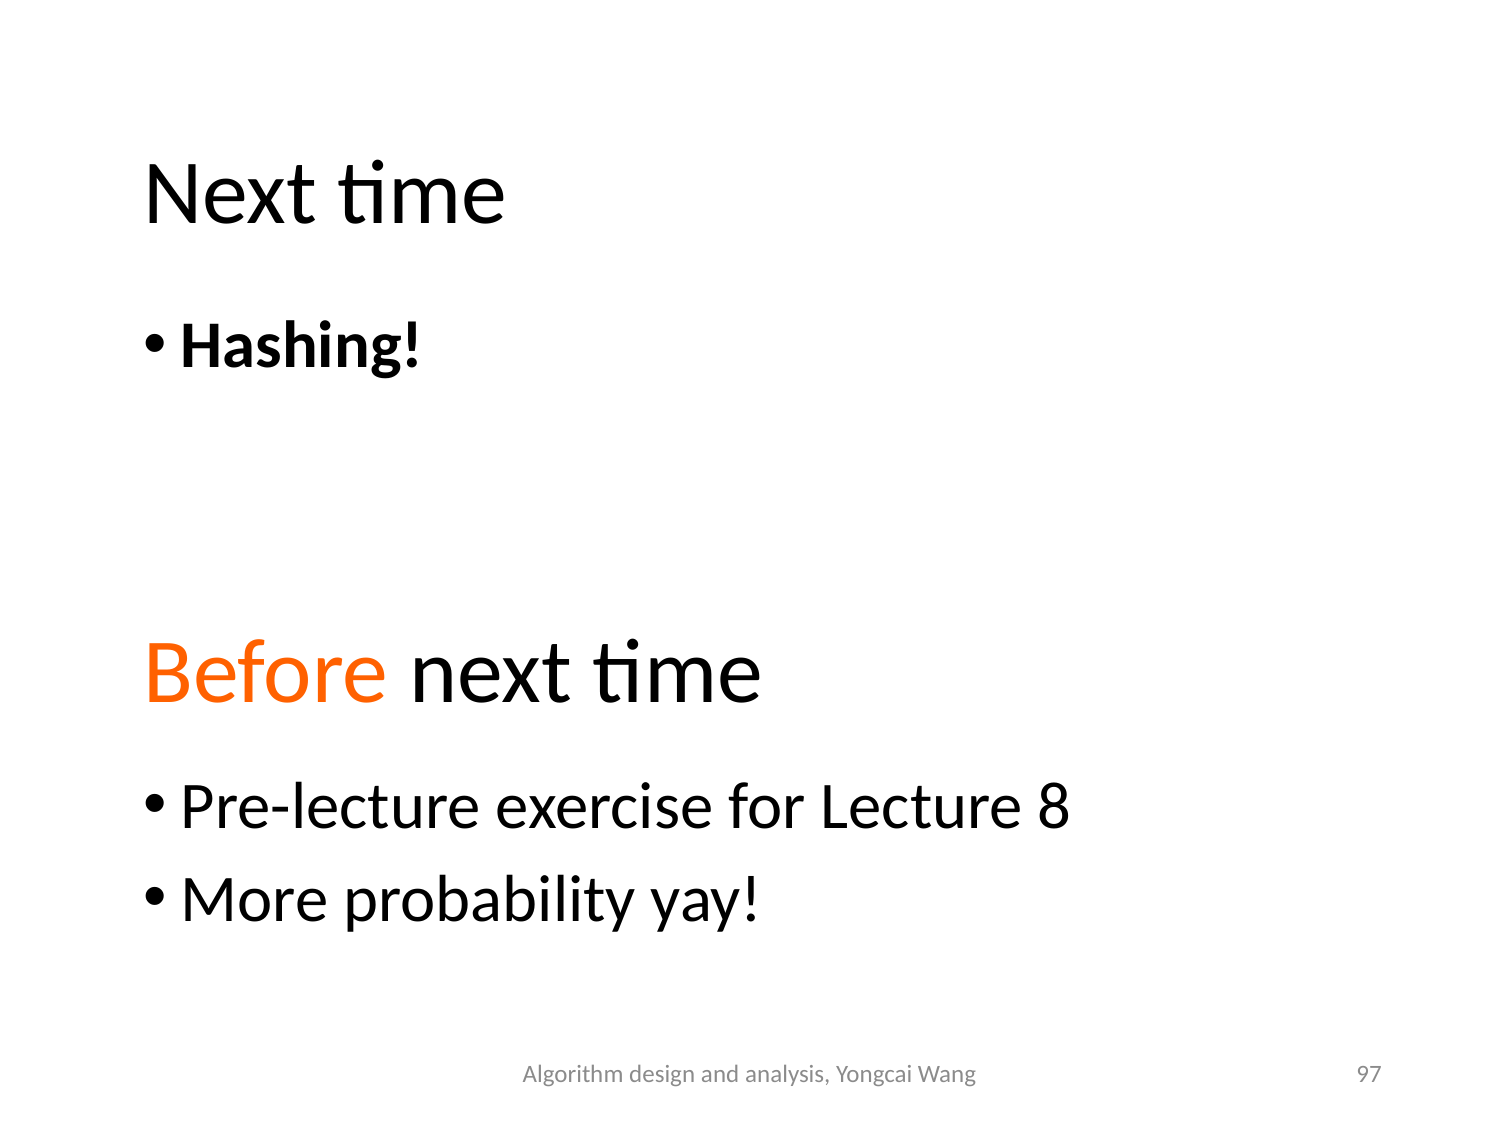

Next time
Hashing!
Before next time
Pre-lecture exercise for Lecture 8
More probability yay!
Algorithm design and analysis, Yongcai Wang
97